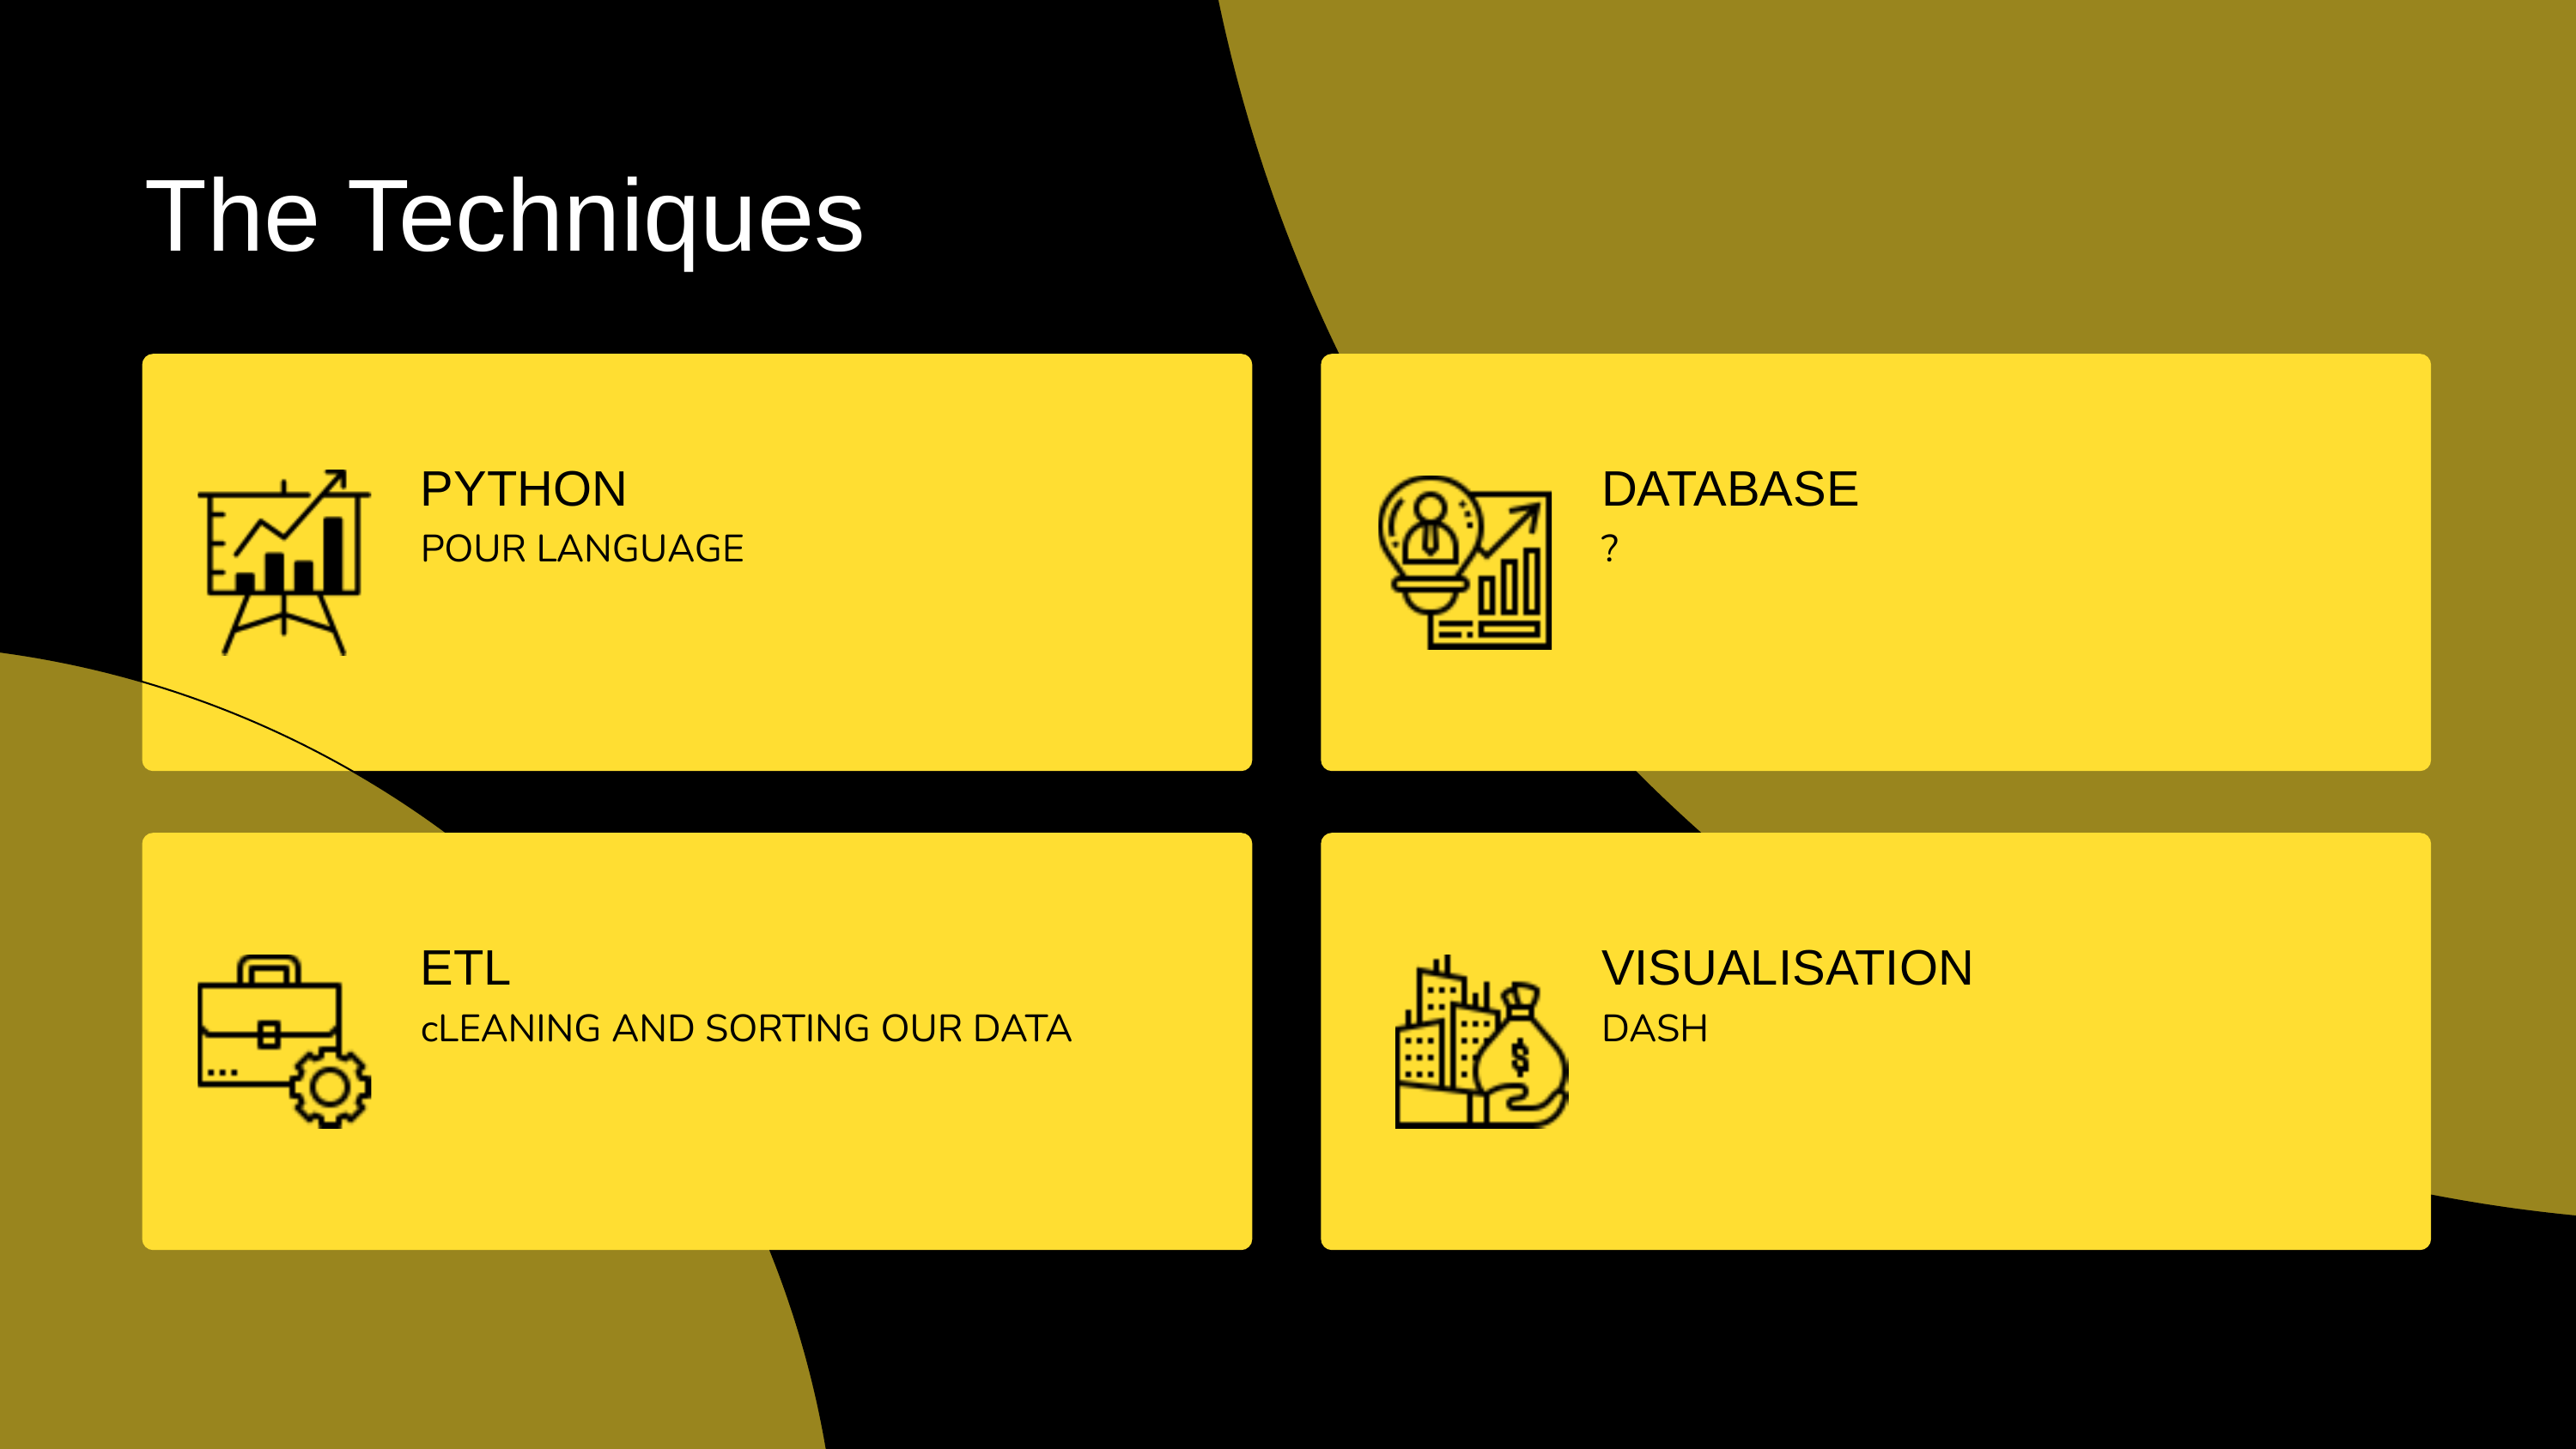

The Techniques

PYTHON
DATABASE

POUR LANGUAGE
?

ETL
VISUALISATION

cLEANING AND SORTING OUR DATA
DASH